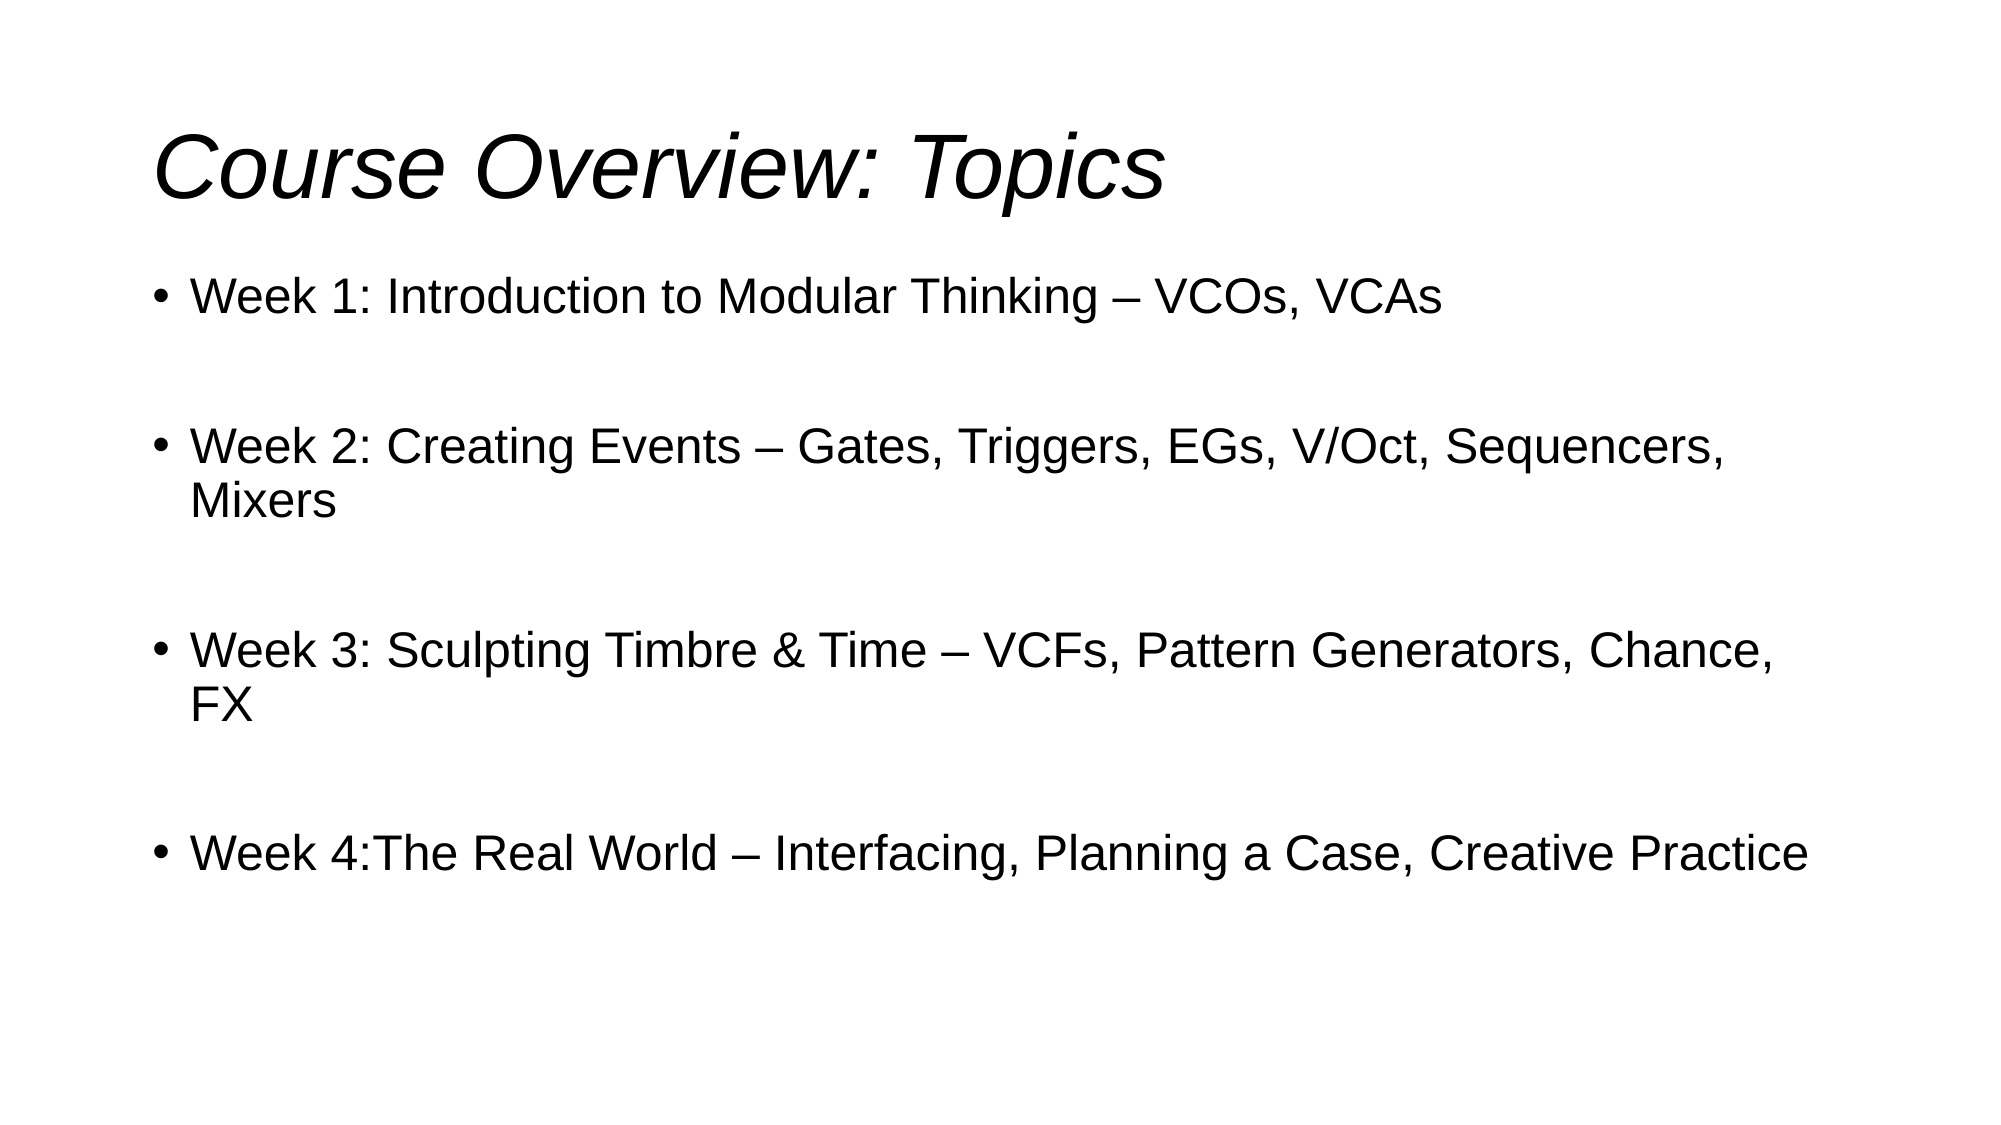

# Course Overview: Topics
Week 1: Introduction to Modular Thinking – VCOs, VCAs

Week 2: Creating Events – Gates, Triggers, EGs, V/Oct, Sequencers, Mixers

Week 3: Sculpting Timbre & Time – VCFs, Pattern Generators, Chance, FX

Week 4:The Real World – Interfacing, Planning a Case, Creative Practice